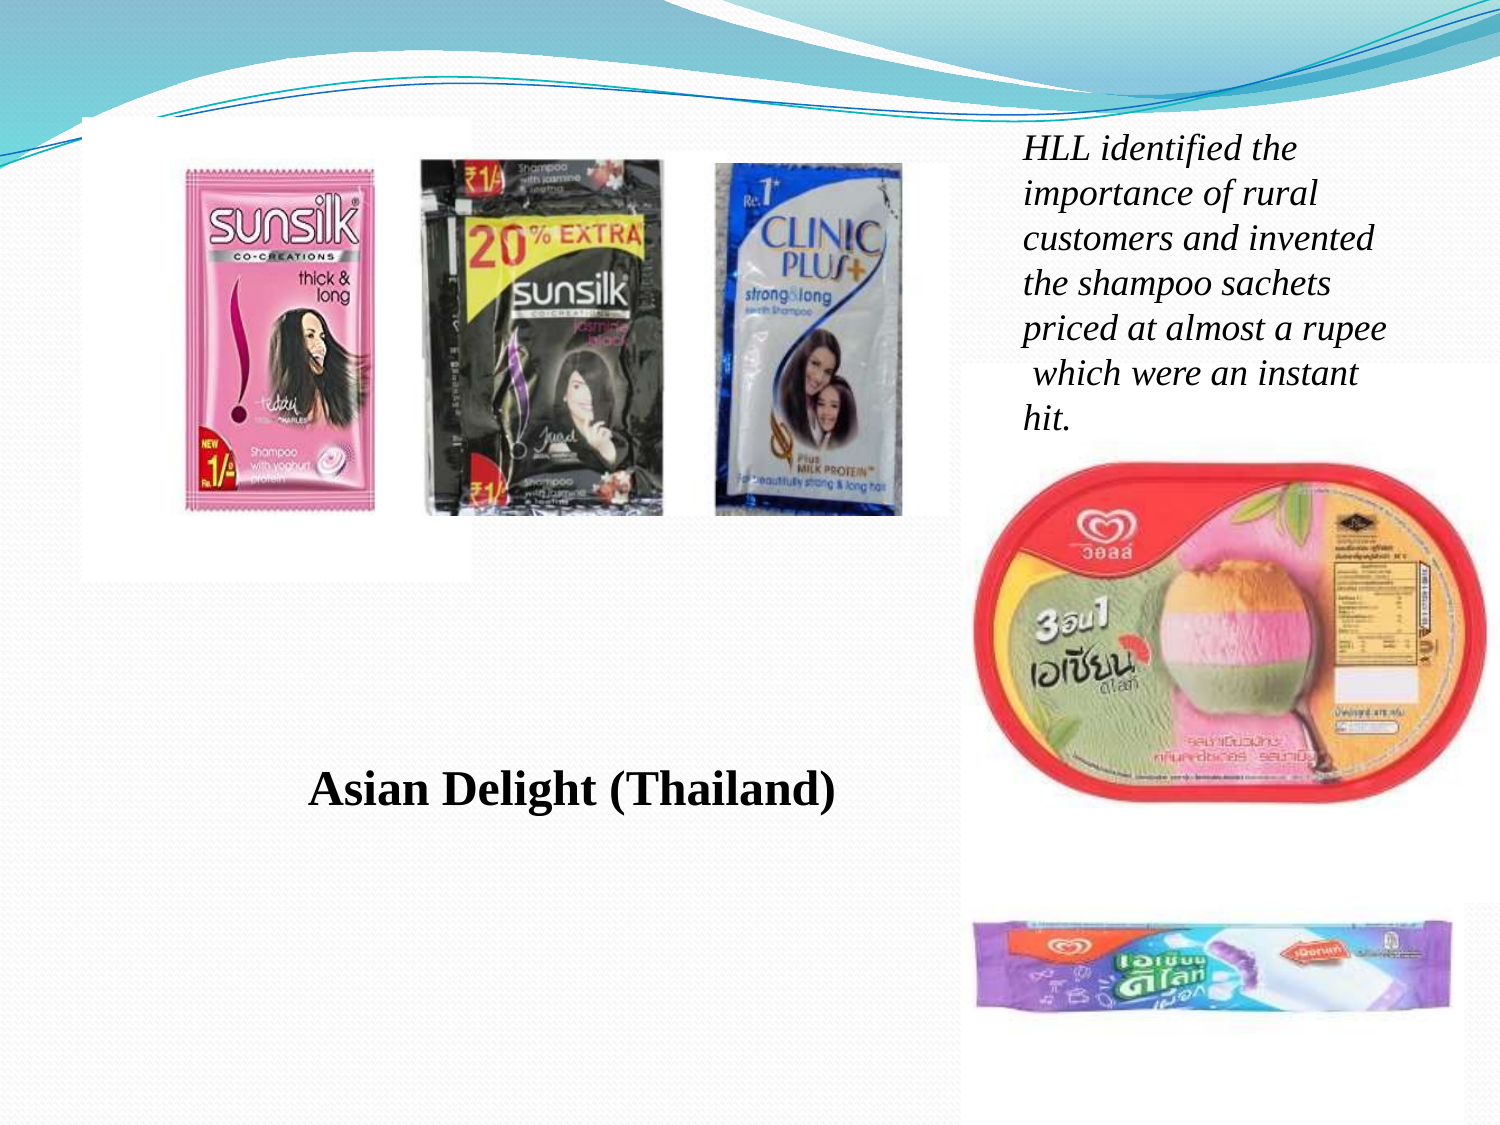

HLL identified the  importance of rural  customers and invented  the shampoo sachets  priced at almost a rupee  which were an instant  hit.

Asian Delight (Thailand)